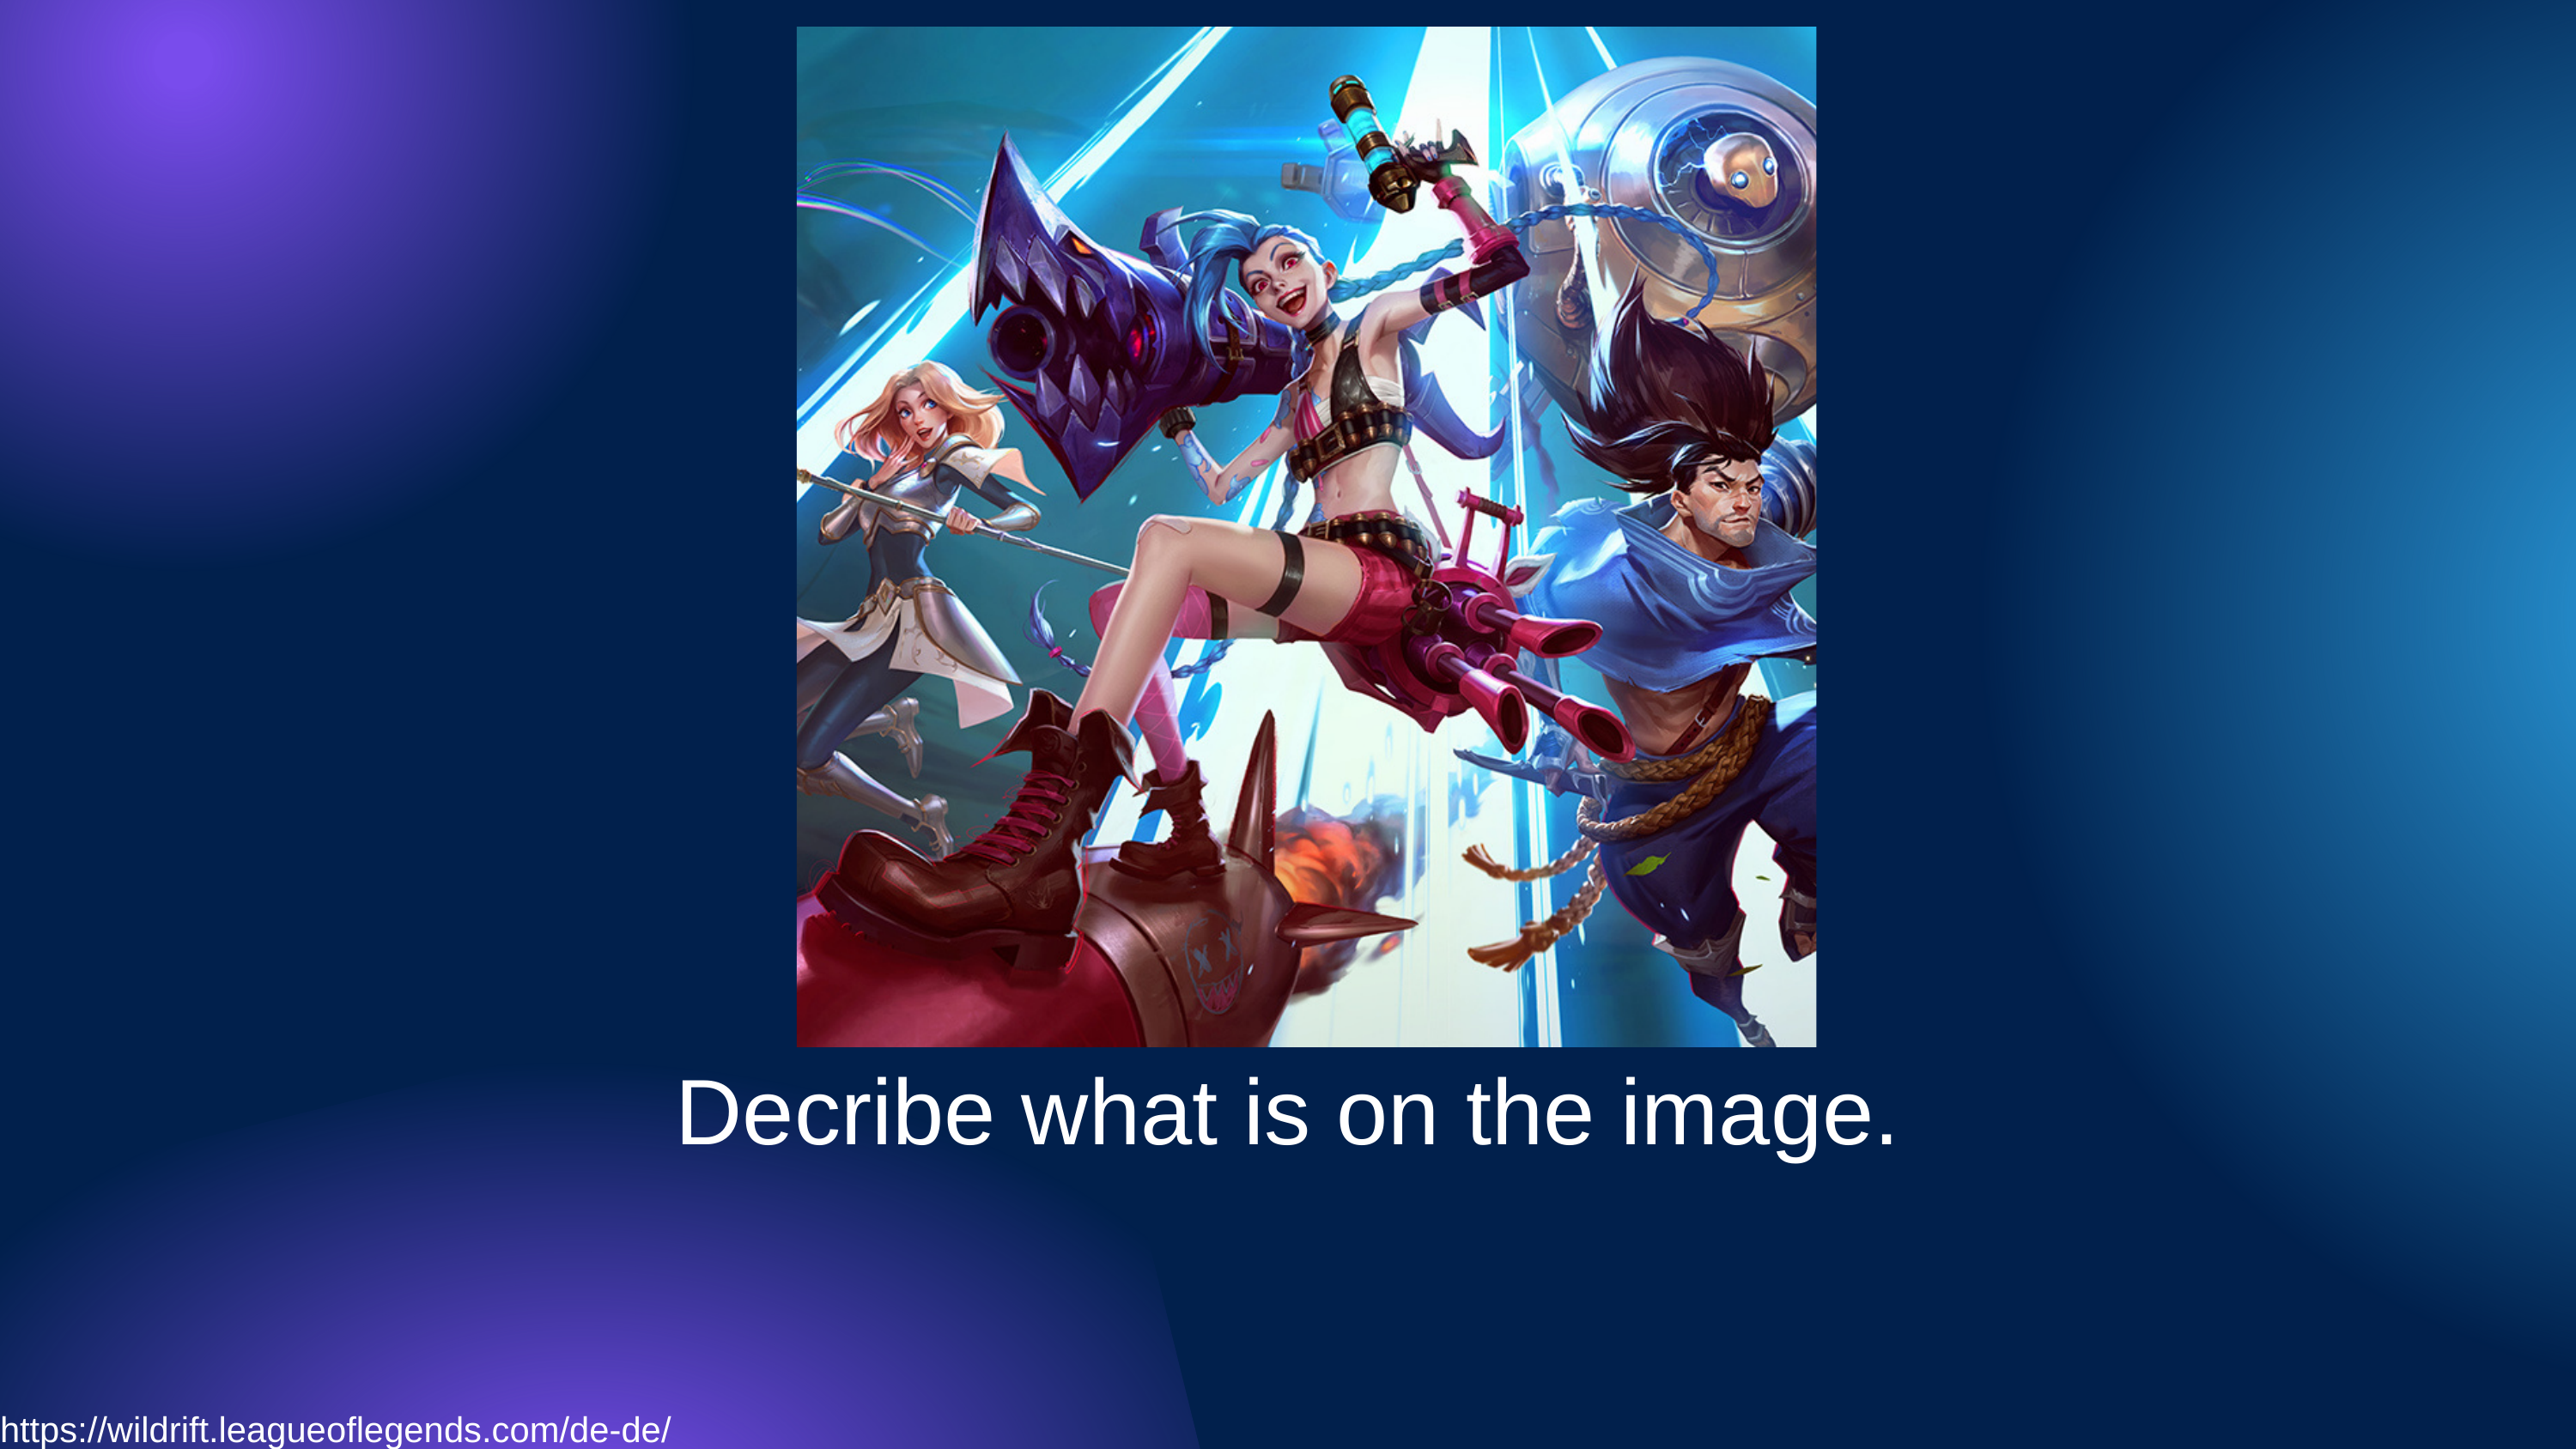

Decribe what is on the image.

https://wildrift.leagueoflegends.com/de-de/